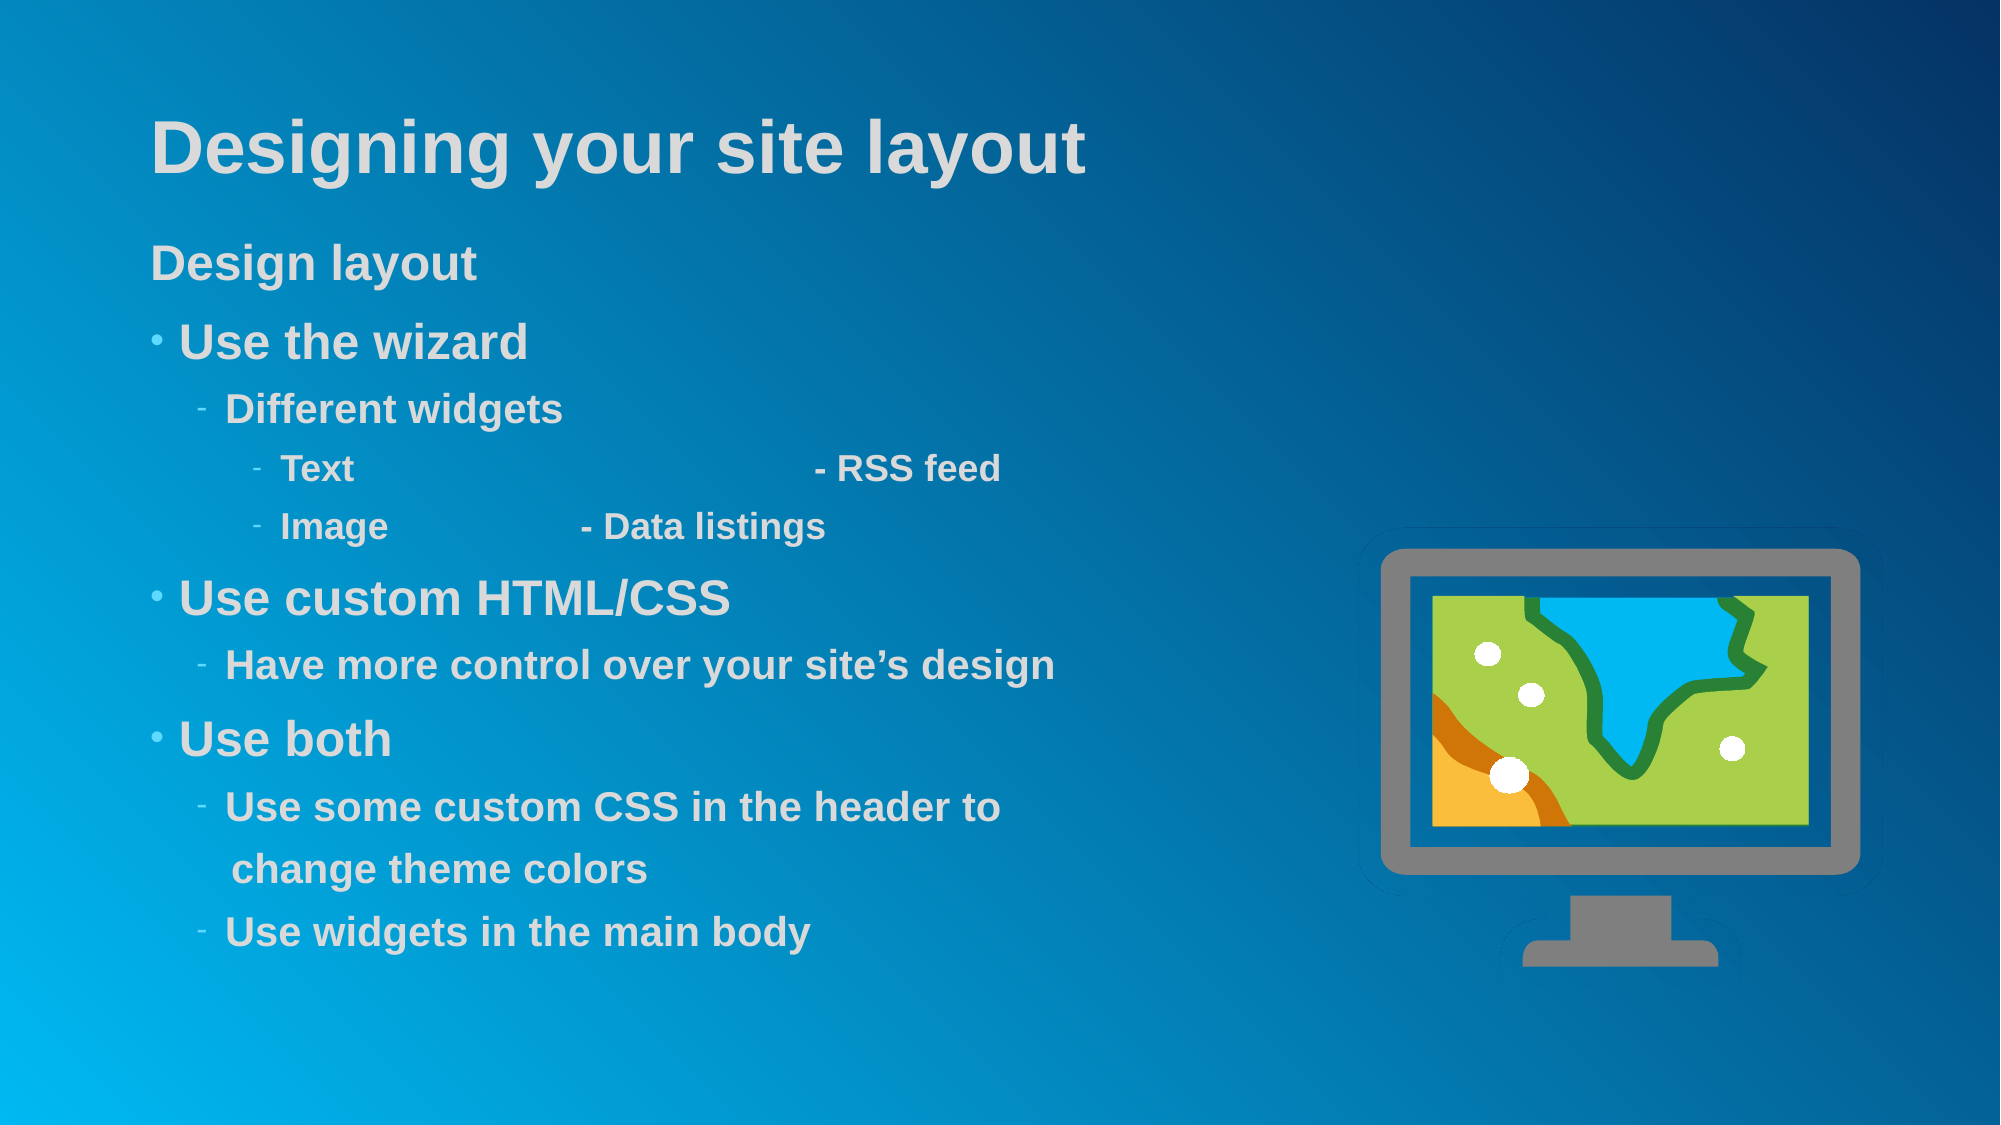

# Designing your site layout
Design layout
Use the wizard
Different widgets
Text			        - RSS feed
Image		- Data listings
Use custom HTML/CSS
Have more control over your site’s design
Use both
Use some custom CSS in the header to
   change theme colors
Use widgets in the main body